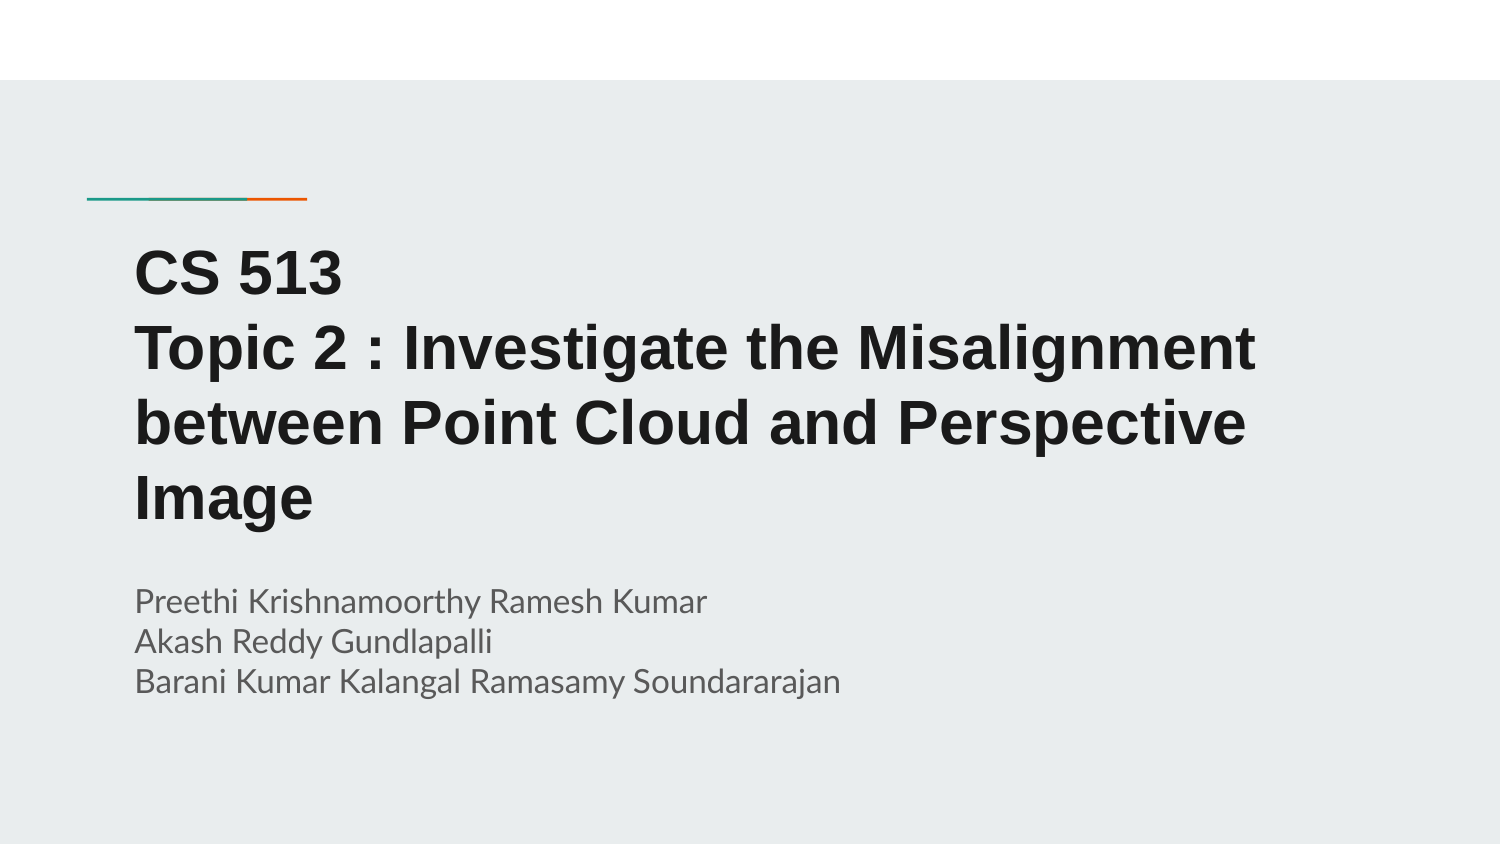

# CS 513
Topic 2 : Investigate the Misalignment between Point Cloud and Perspective Image
Preethi Krishnamoorthy Ramesh Kumar
Akash Reddy Gundlapalli
Barani Kumar Kalangal Ramasamy Soundararajan